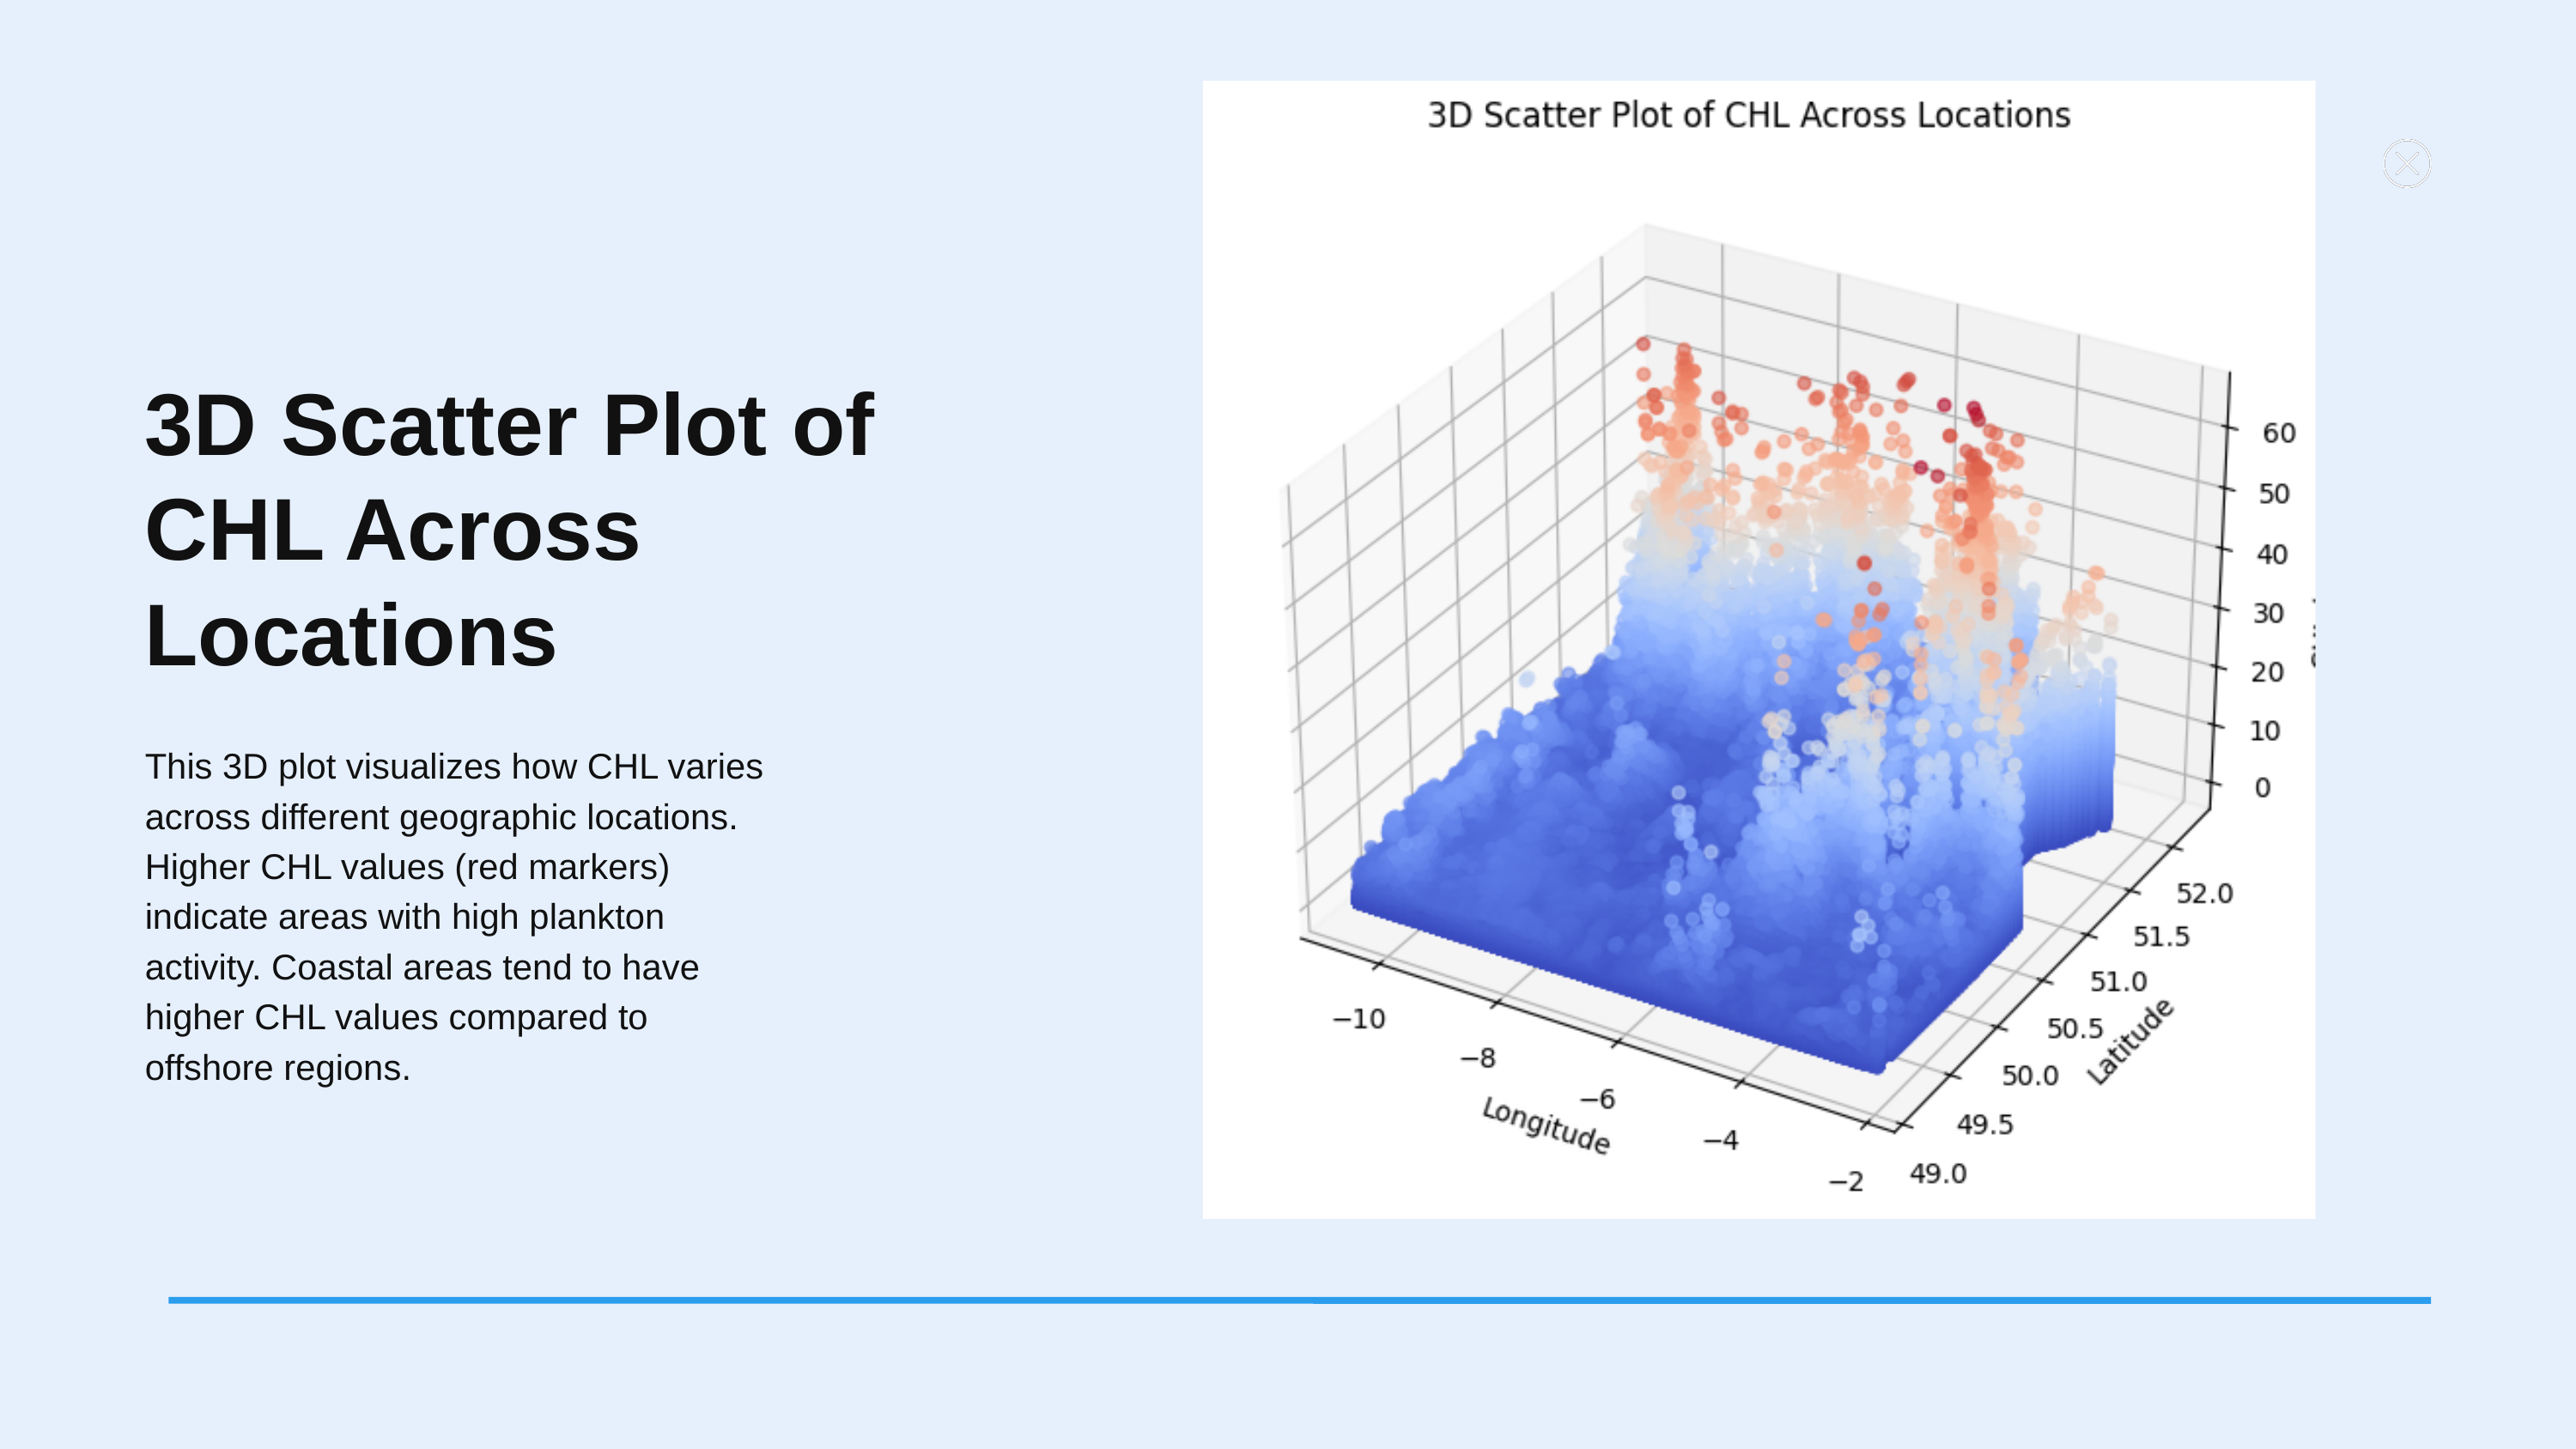

3D Scatter Plot of CHL Across Locations
This 3D plot visualizes how CHL varies across different geographic locations. Higher CHL values (red markers) indicate areas with high plankton activity. Coastal areas tend to have higher CHL values compared to offshore regions.